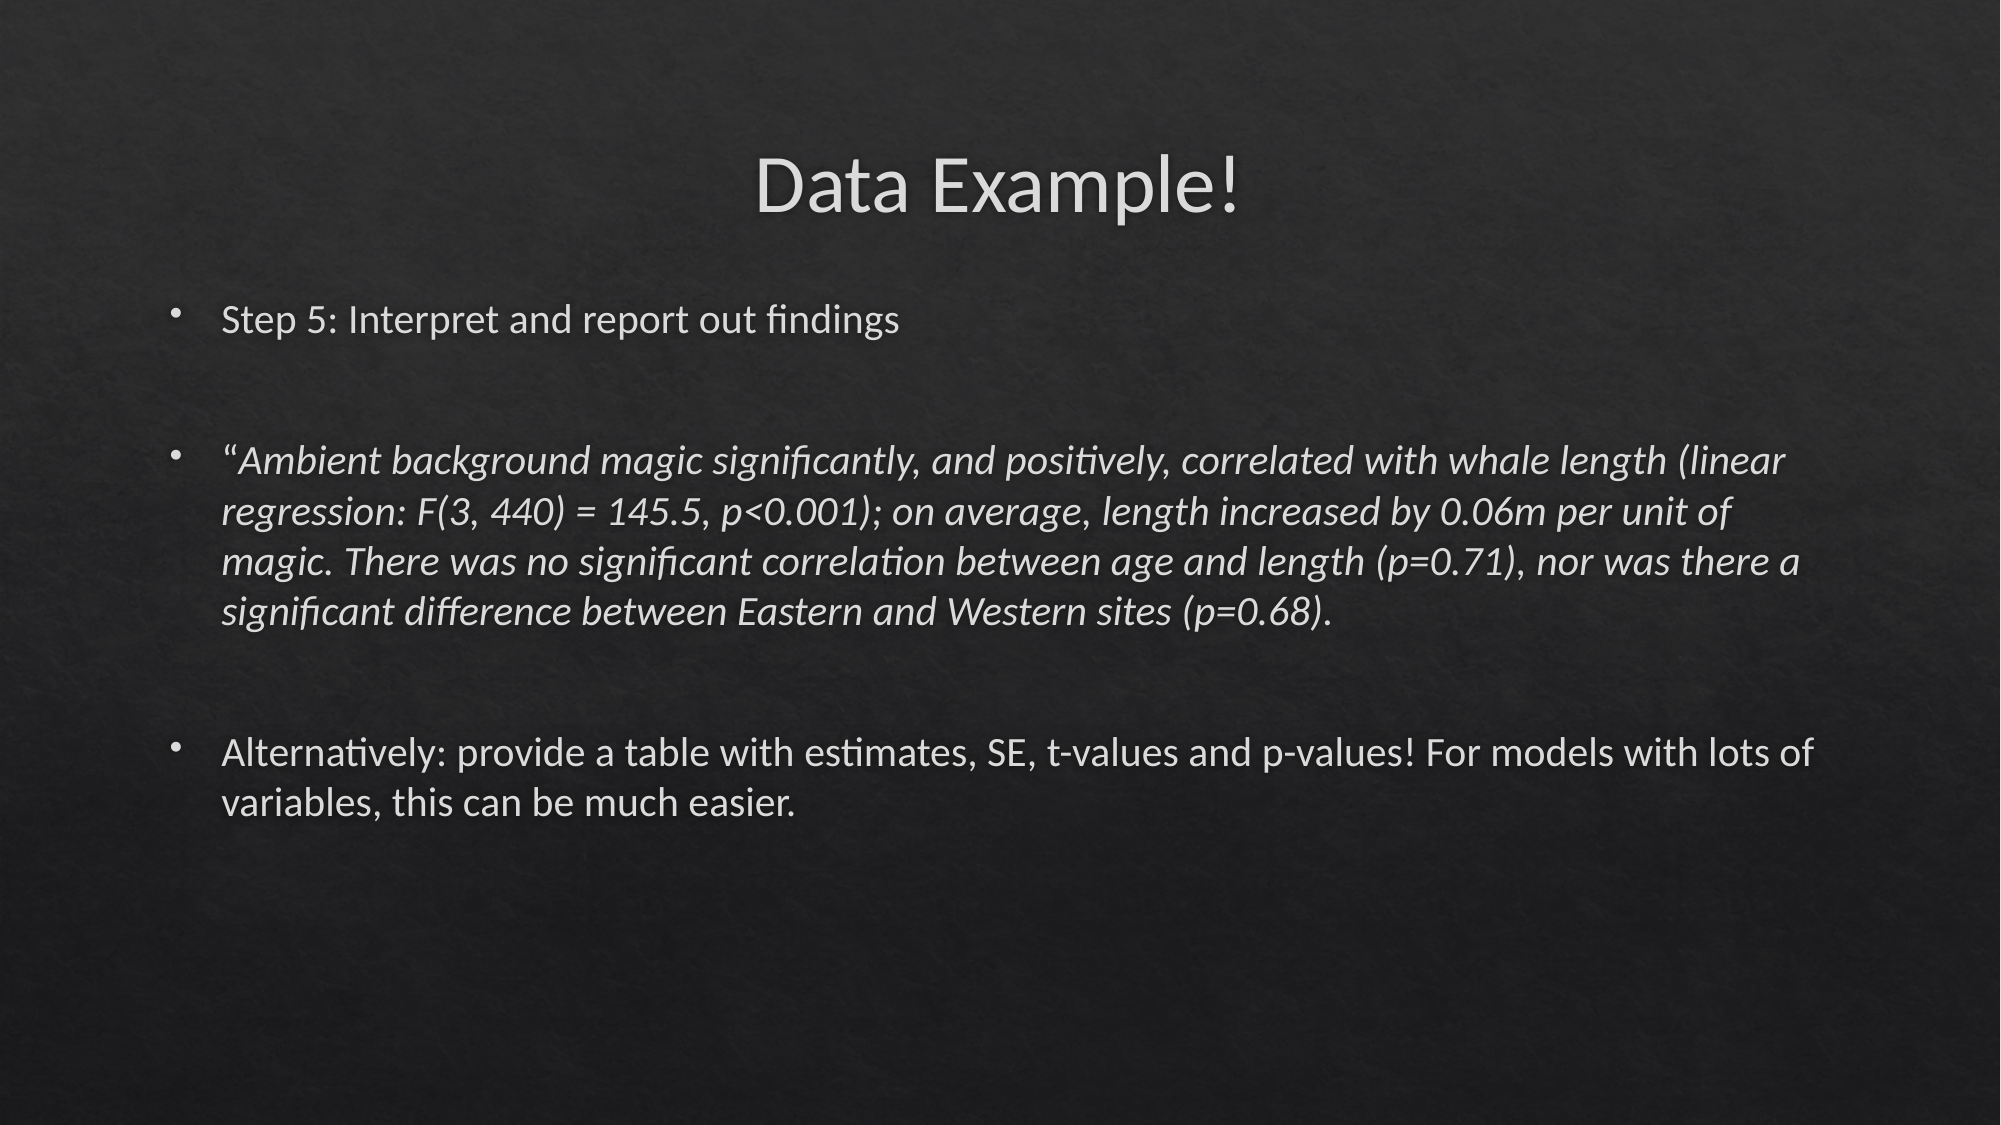

# Data Example!
Step 5: Interpret and report out findings

“Ambient background magic significantly, and positively, correlated with whale length (linear regression: F(3, 440) = 145.5, p<0.001); on average, length increased by 0.06m per unit of magic. There was no significant correlation between age and length (p=0.71), nor was there a significant difference between Eastern and Western sites (p=0.68).

Alternatively: provide a table with estimates, SE, t-values and p-values! For models with lots of variables, this can be much easier.